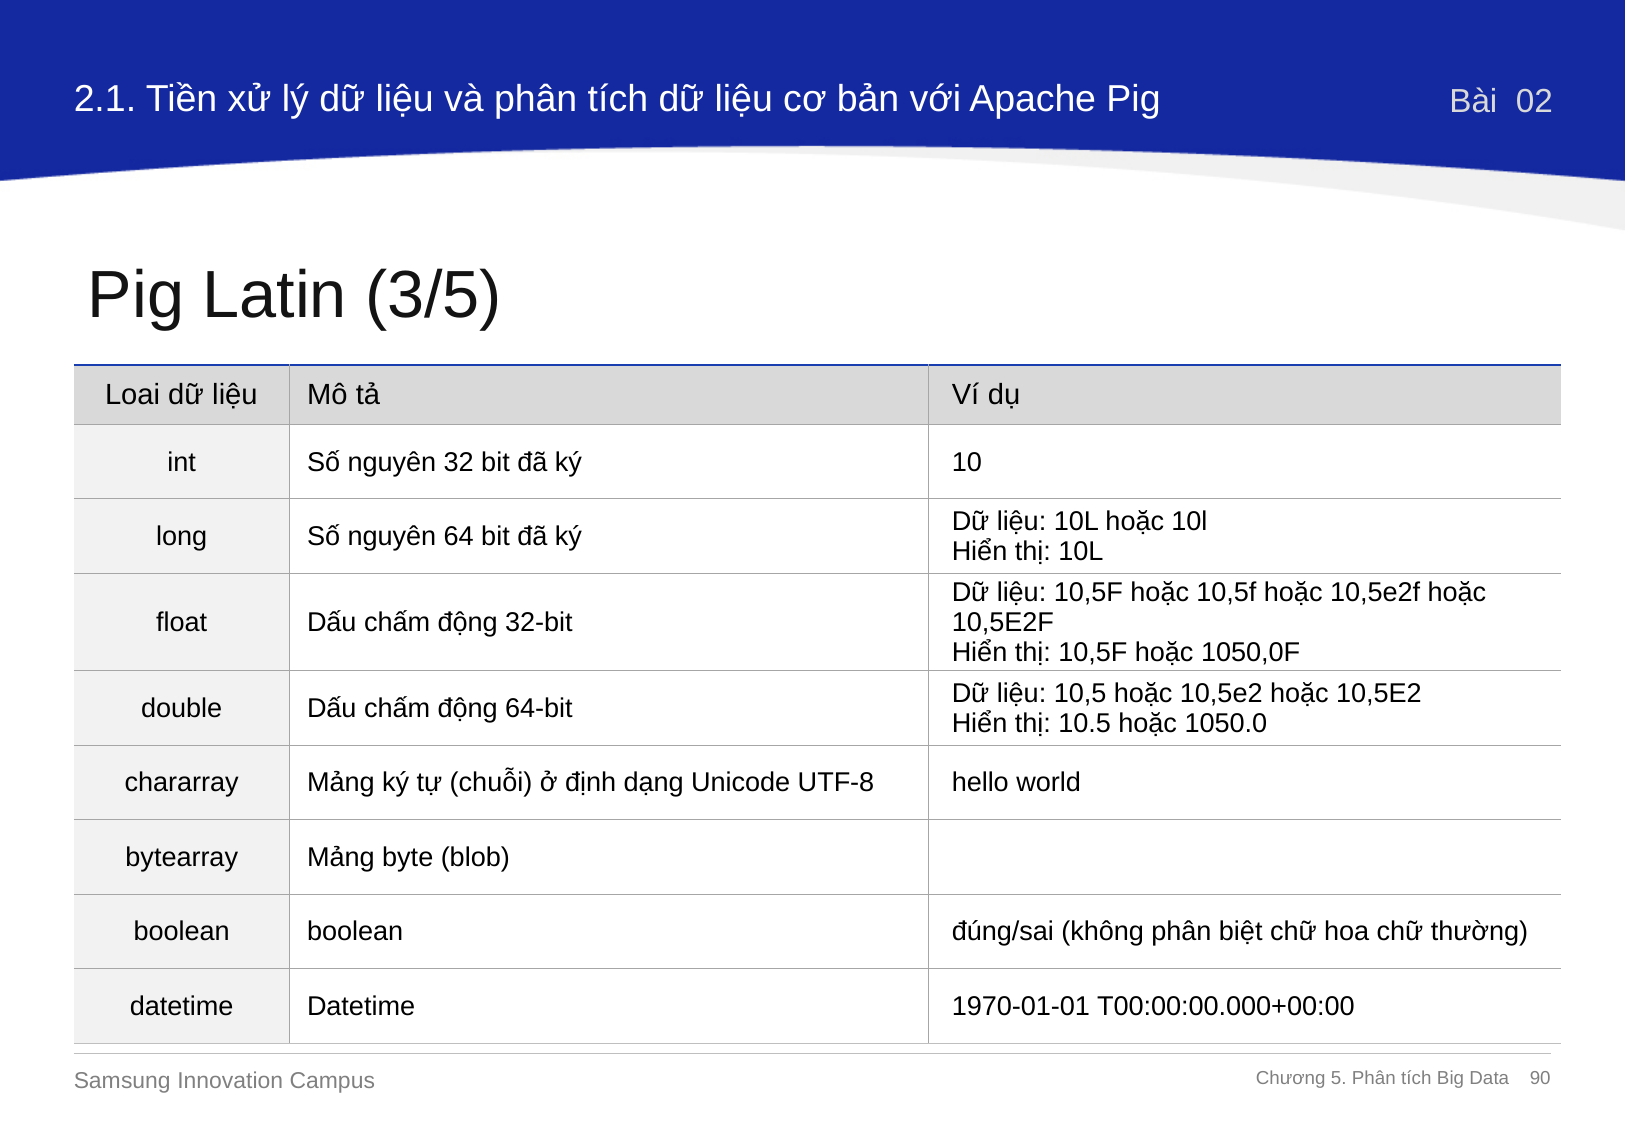

2.1. Tiền xử lý dữ liệu và phân tích dữ liệu cơ bản với Apache Pig
Bài  02
Pig Latin (3/5)
| Loai dữ liệu | Mô tả | Ví dụ |
| --- | --- | --- |
| int | Số nguyên 32 bit đã ký | 10 |
| long | Số nguyên 64 bit đã ký | Dữ liệu: 10L hoặc 10l Hiển thị: 10L |
| float | Dấu chấm động 32-bit | Dữ liệu: 10,5F hoặc 10,5f hoặc 10,5e2f hoặc 10,5E2F Hiển thị: 10,5F hoặc 1050,0F |
| double | Dấu chấm động 64-bit | Dữ liệu: 10,5 hoặc 10,5e2 hoặc 10,5E2 Hiển thị: 10.5 hoặc 1050.0 |
| chararray | Mảng ký tự (chuỗi) ở định dạng Unicode UTF-8 | hello world |
| bytearray | Mảng byte (blob) |  |
| boolean | boolean | đúng/sai (không phân biệt chữ hoa chữ thường) |
| datetime | Datetime | 1970-01-01 T00:00:00.000+00:00 |
Fields corresponds to one of the eight data types